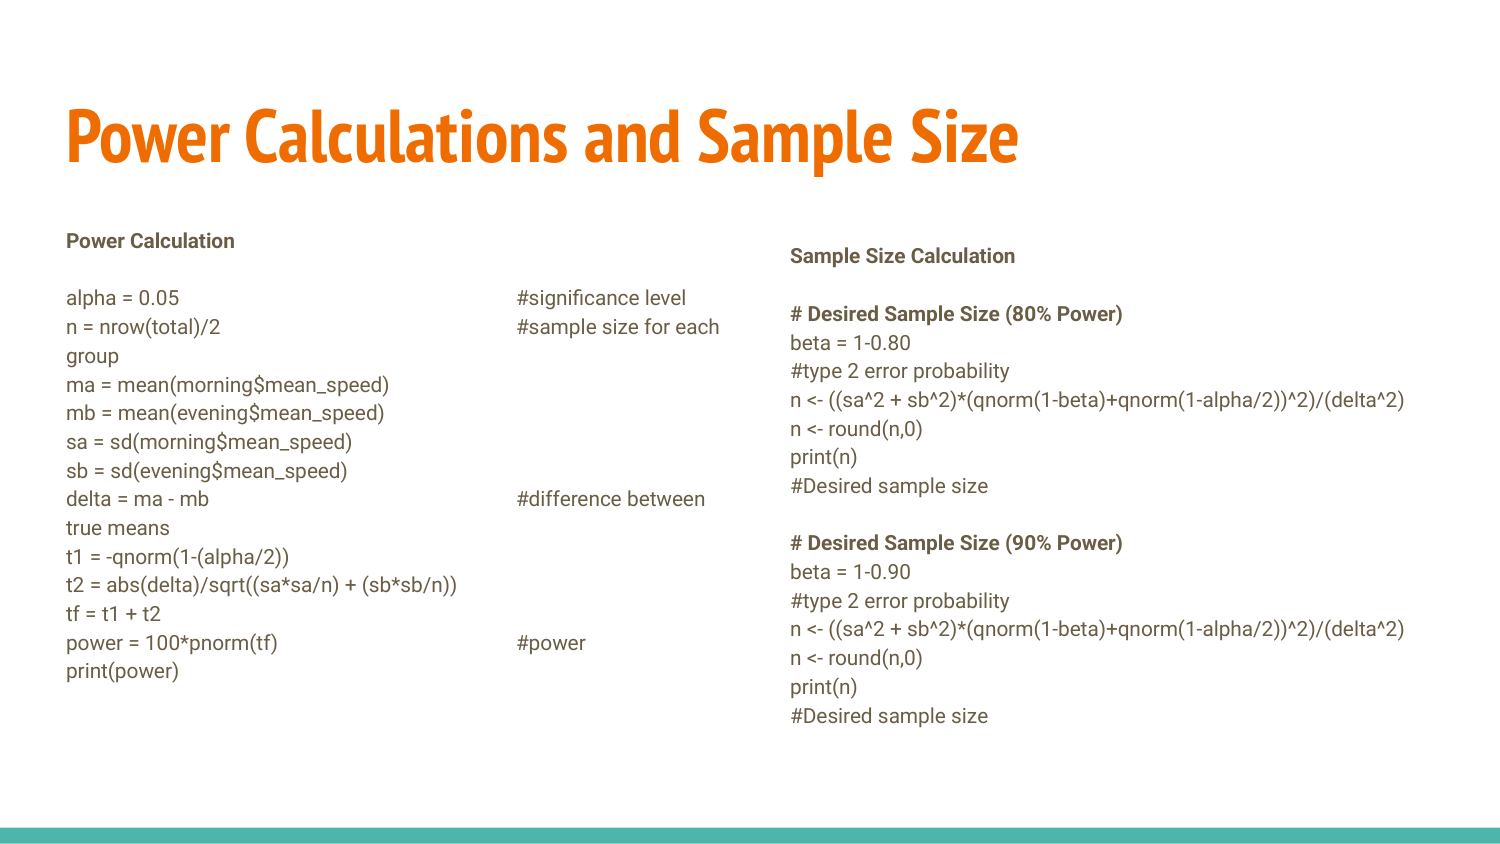

# Power Calculations and Sample Size
Power Calculation

alpha = 0.05   			#significance level
n = nrow(total)/2    		#sample size for each group
ma = mean(morning$mean_speed)
mb = mean(evening$mean_speed)
sa = sd(morning$mean_speed)
sb = sd(evening$mean_speed)
delta = ma - mb 			#difference between true means
t1 = -qnorm(1-(alpha/2))
t2 = abs(delta)/sqrt((sa*sa/n) + (sb*sb/n))
tf = t1 + t2
power = 100*pnorm(tf)  		#power
print(power)

Sample Size Calculation

# Desired Sample Size (80% Power)
beta = 1-0.80   				#type 2 error probability
n <- ((sa^2 + sb^2)*(qnorm(1-beta)+qnorm(1-alpha/2))^2)/(delta^2)
n <- round(n,0)
print(n)  				#Desired sample size

# Desired Sample Size (90% Power)
beta = 1-0.90  				 #type 2 error probability
n <- ((sa^2 + sb^2)*(qnorm(1-beta)+qnorm(1-alpha/2))^2)/(delta^2)
n <- round(n,0)
print(n)  				#Desired sample size